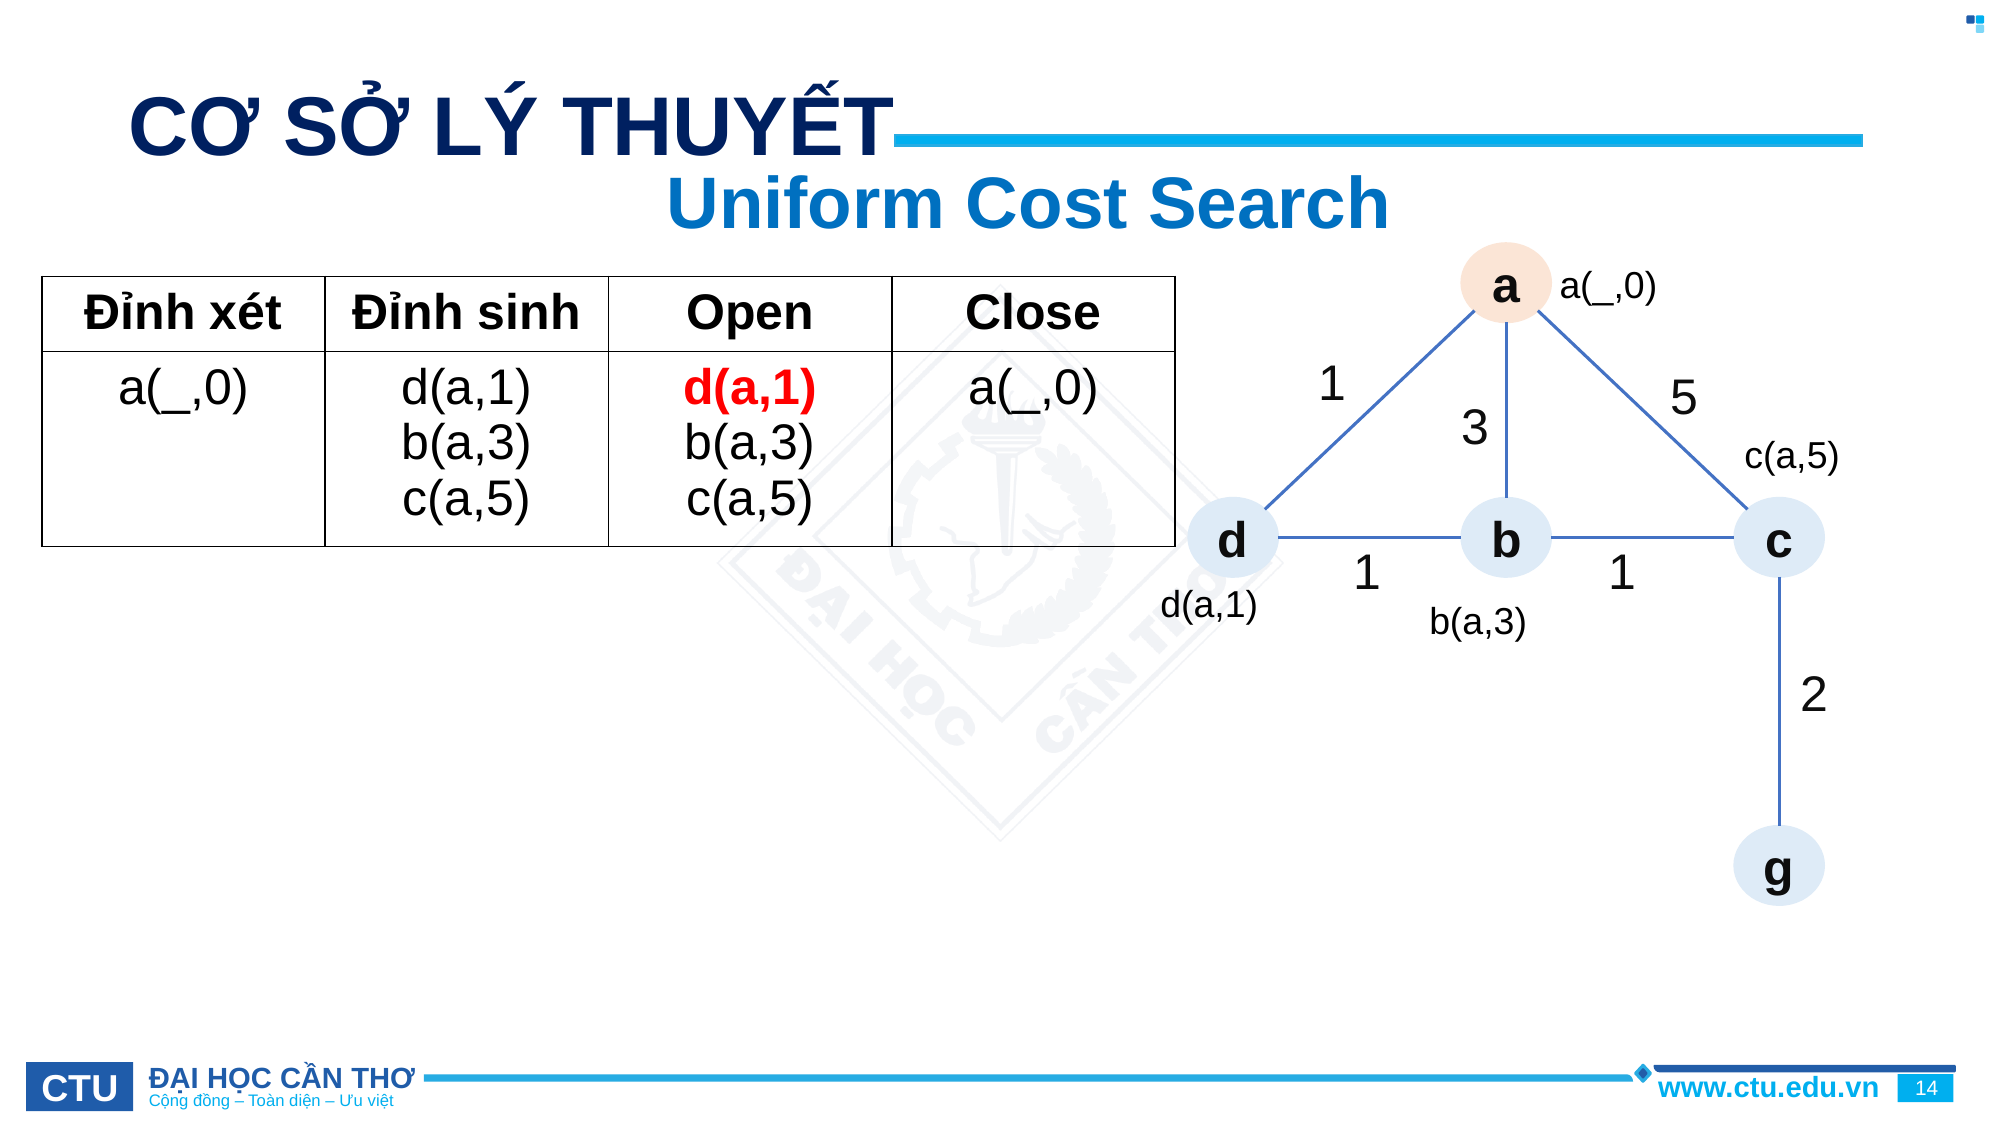

CƠ SỞ LÝ THUYẾT

# Uniform Cost Search
a
1
5
3
d
b
c
1
1
2
g
a(_,0)
| Đỉnh xét | Đỉnh sinh | Open | Close |
| --- | --- | --- | --- |
| a(\_,0) | d(a,1) b(a,3) c(a,5) | d(a,1) b(a,3) c(a,5) | a(\_,0) |
c(a,5)
d(a,1)
b(a,3)